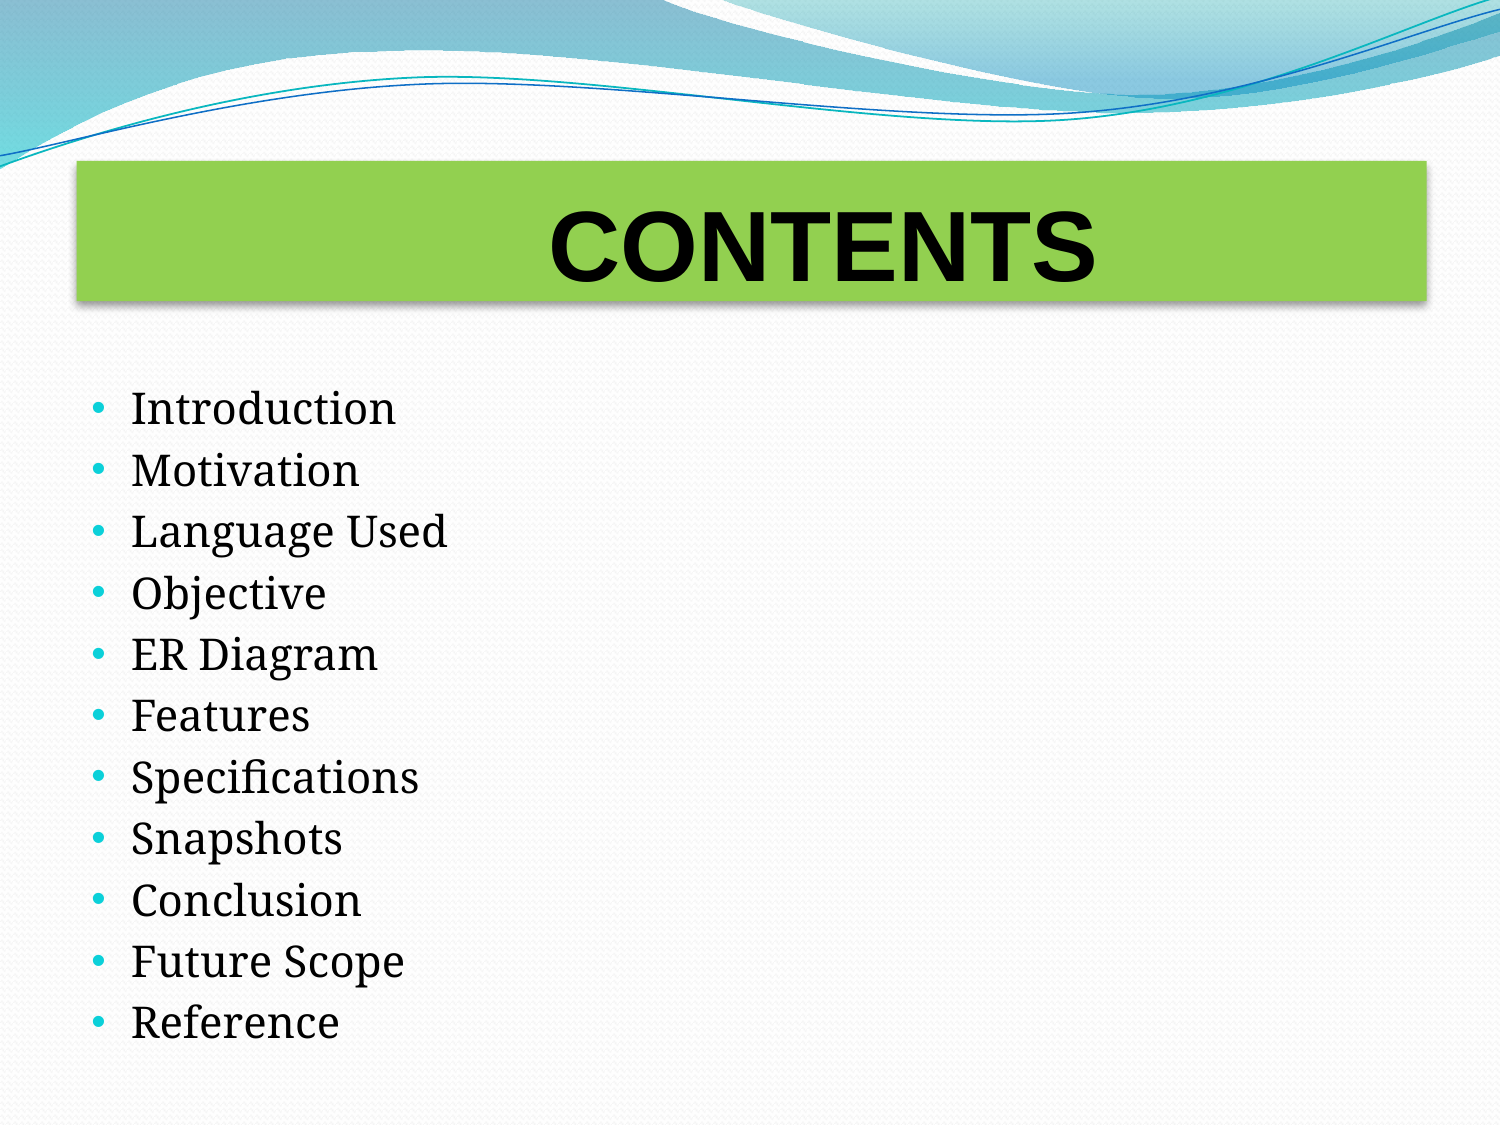

# CONTENTS
Introduction
Motivation
Language Used
Objective
ER Diagram
Features
Specifications
Snapshots
Conclusion
Future Scope
Reference